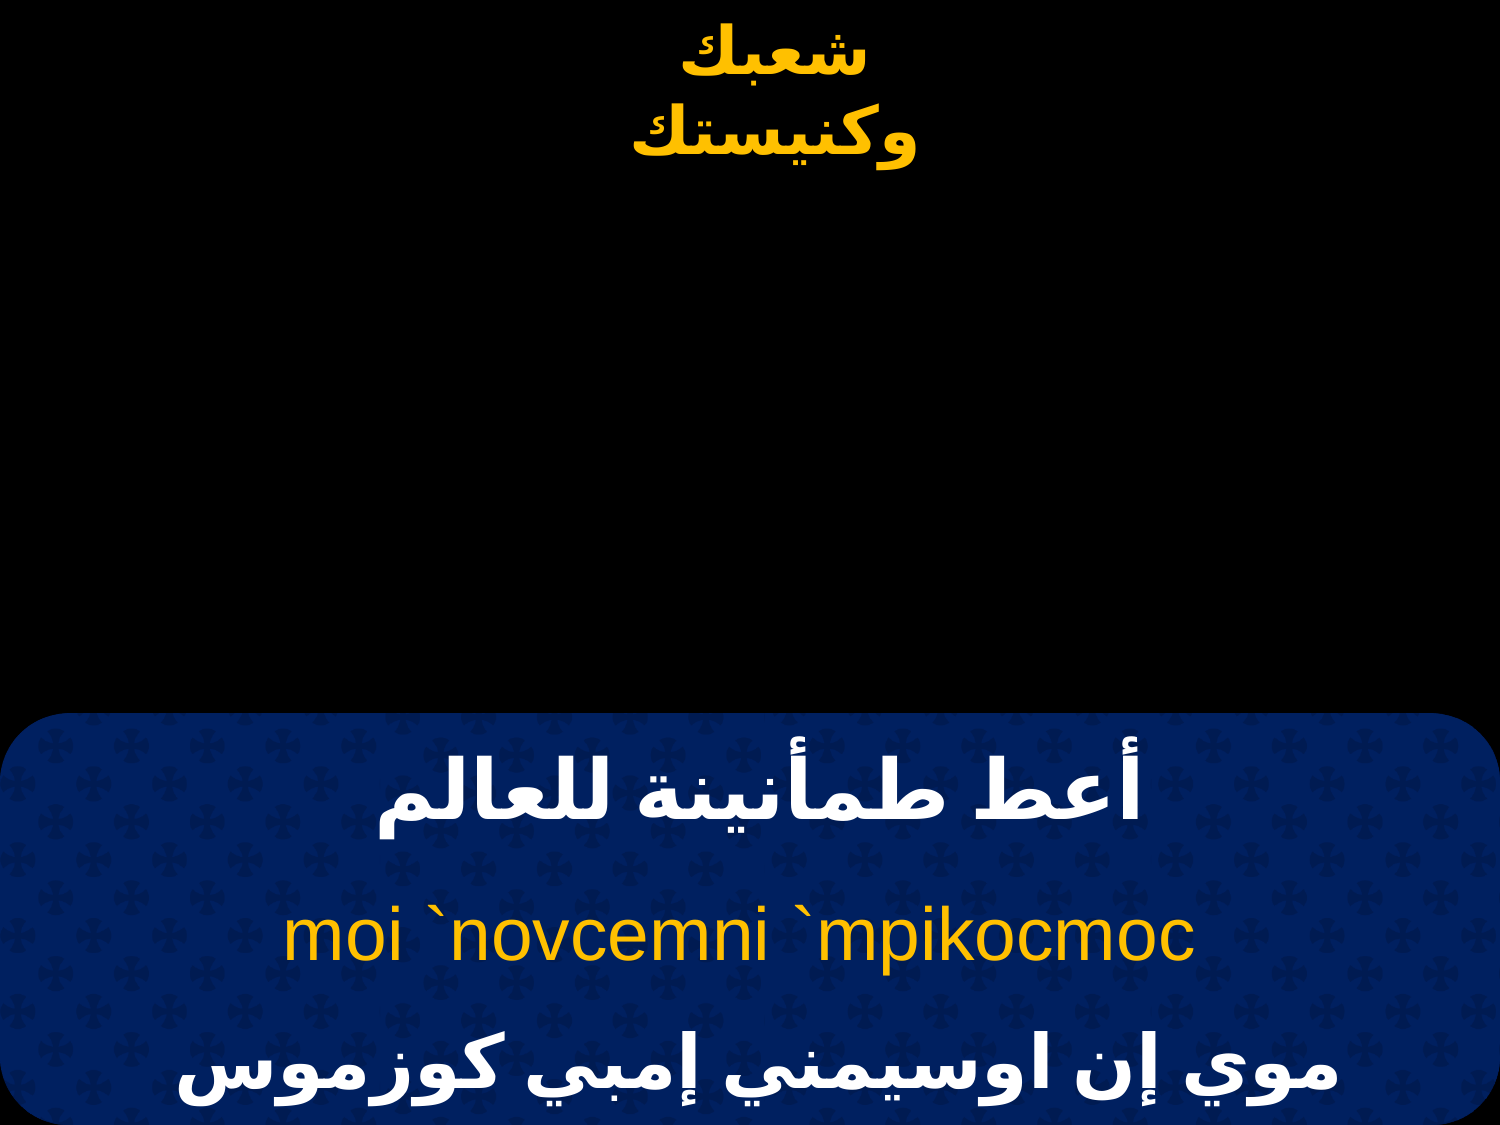

# أعط طمأنينة للعالم
moi `novcemni `mpikocmoc
موي إن اوسيمني إمبي كوزموس